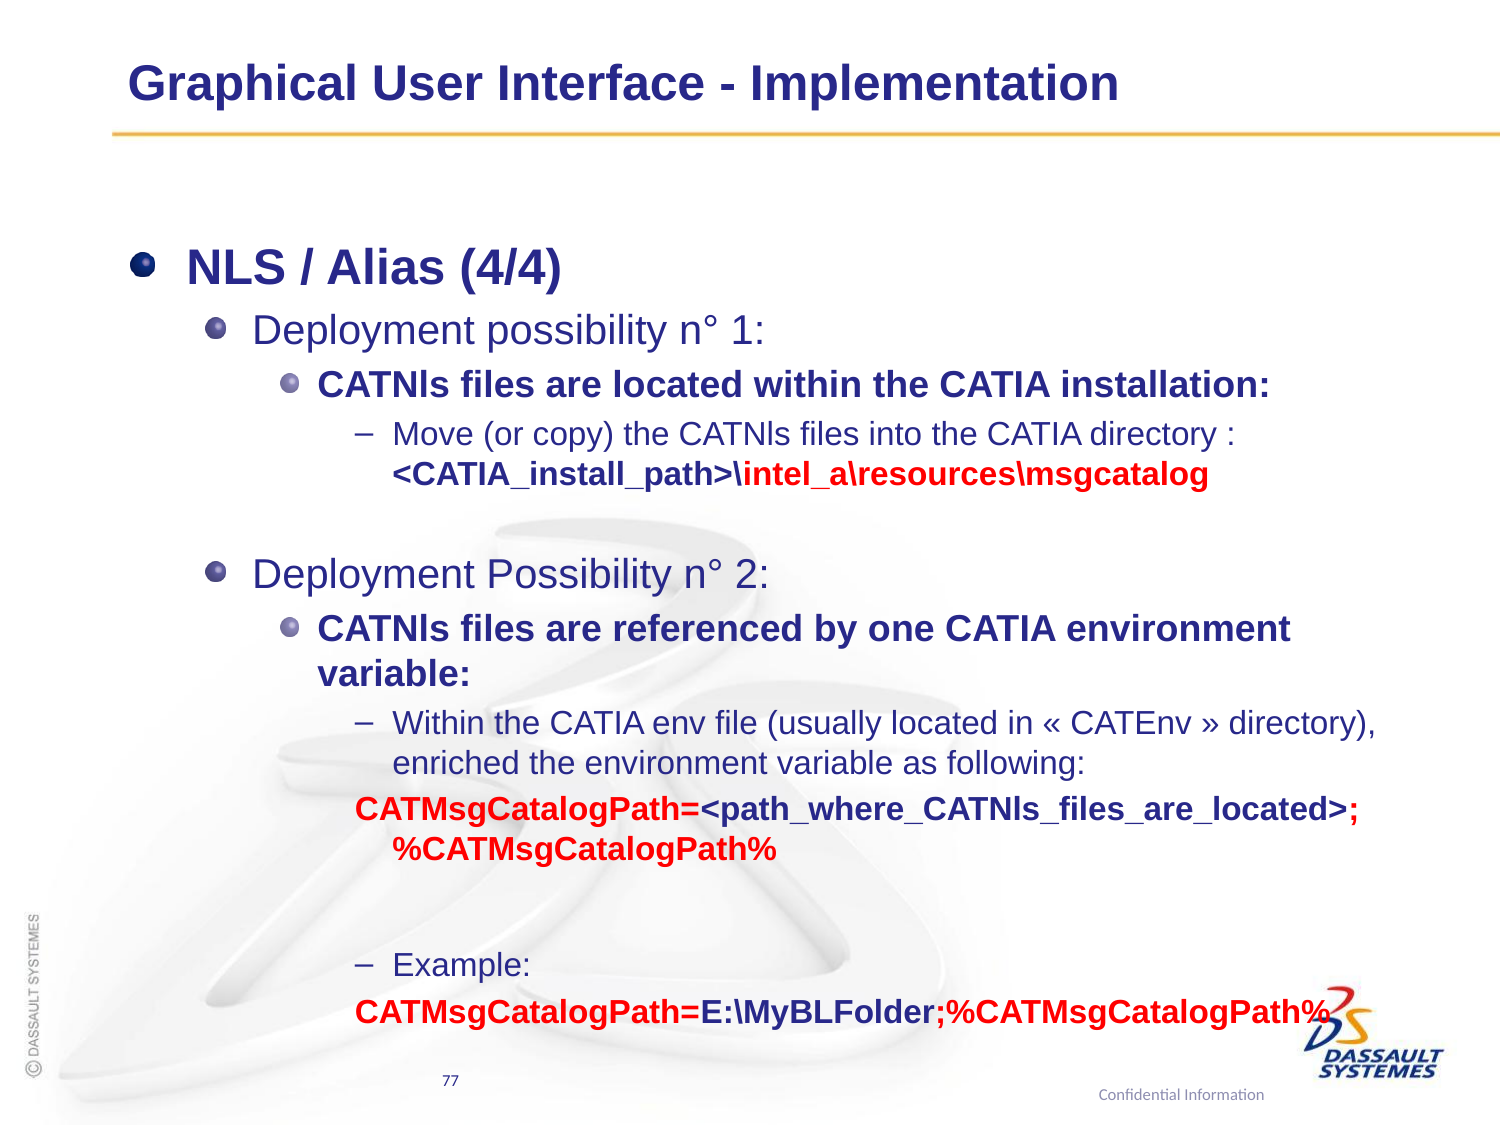

# Graphical User Interface - Implementation
NLS / Alias (4/4)
Deployment possibility n° 1:
CATNls files are located within the CATIA installation:
Move (or copy) the CATNls files into the CATIA directory : <CATIA_install_path>\intel_a\resources\msgcatalog

Deployment Possibility n° 2:
CATNls files are referenced by one CATIA environment variable:
Within the CATIA env file (usually located in « CATEnv » directory), enriched the environment variable as following:
CATMsgCatalogPath=<path_where_CATNls_files_are_located>;%CATMsgCatalogPath%

Example:
CATMsgCatalogPath=E:\MyBLFolder;%CATMsgCatalogPath%